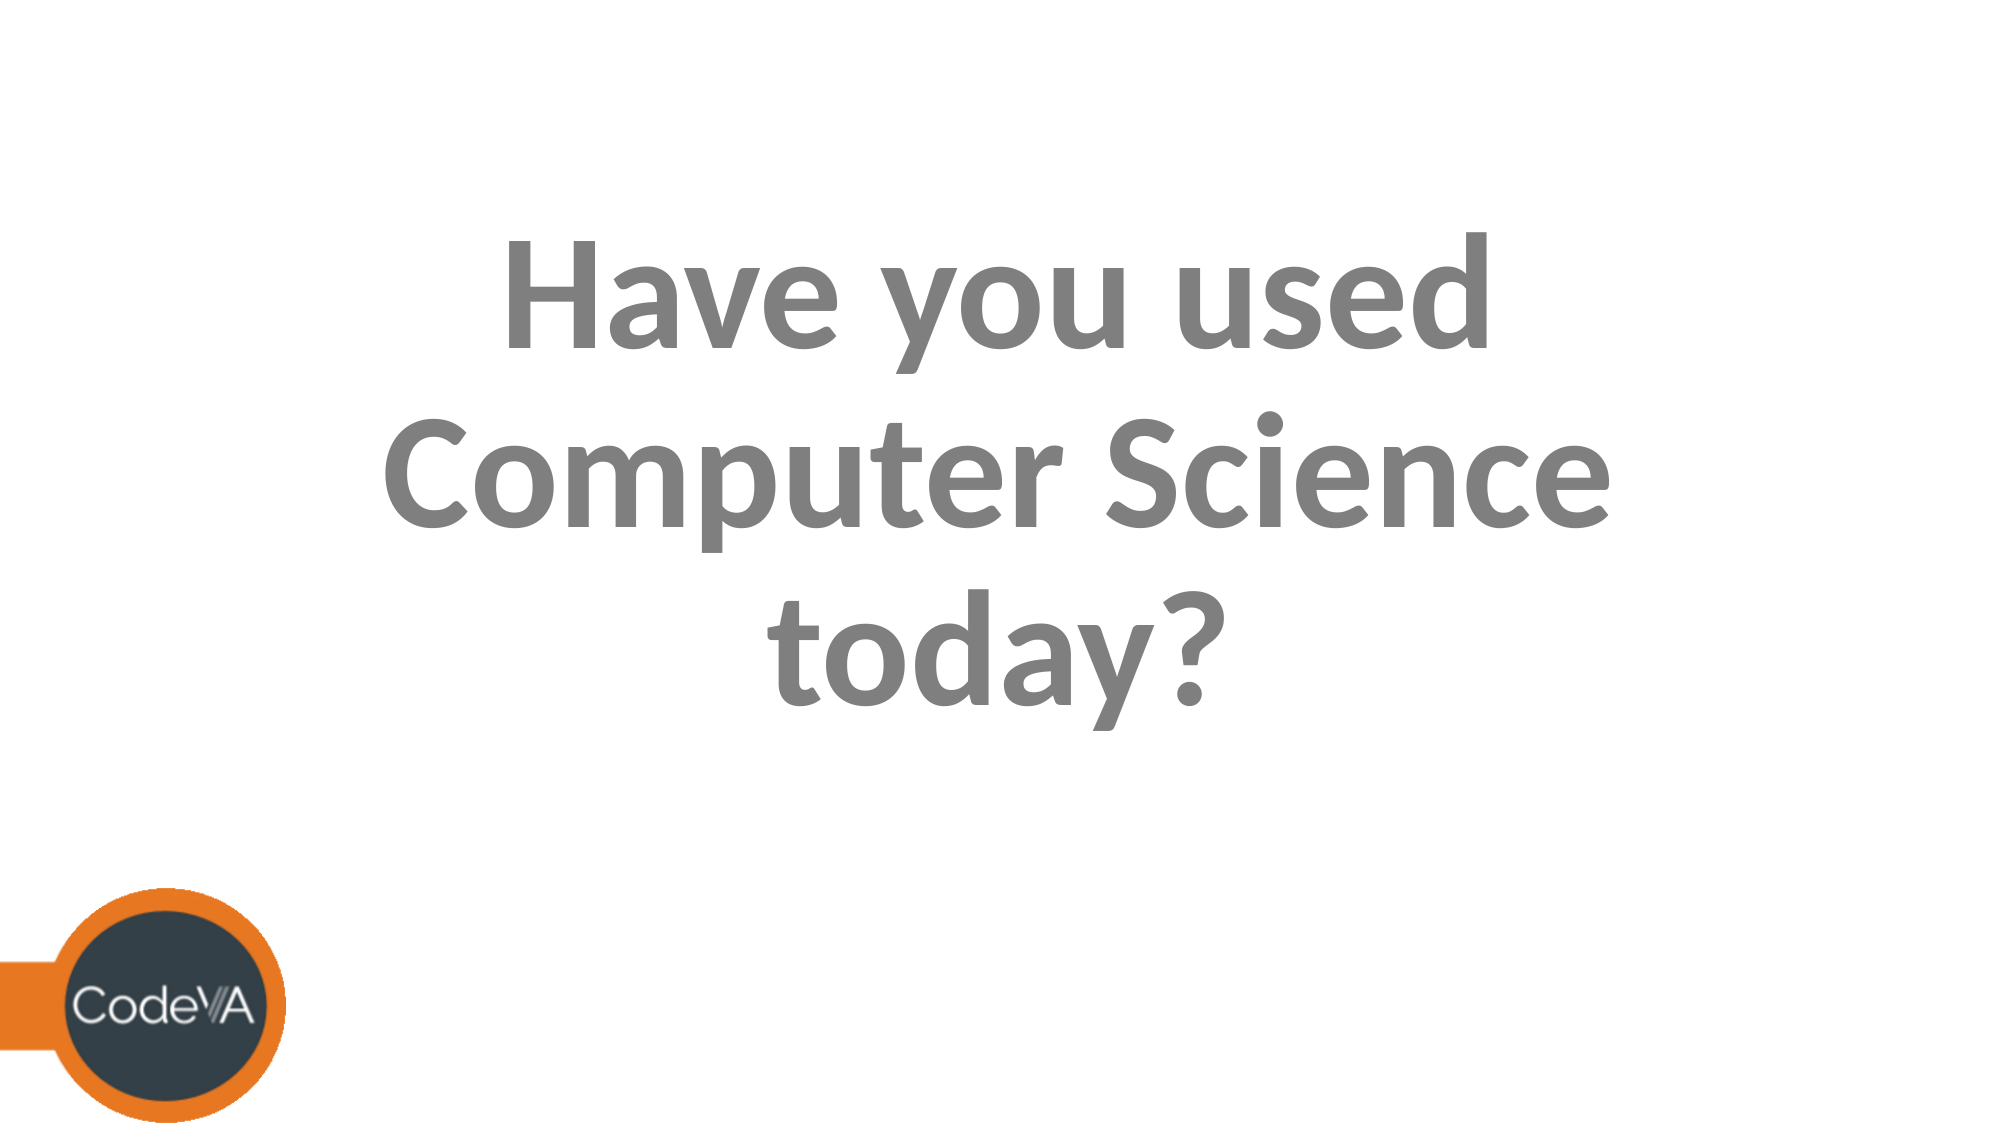

# Have you used Computer Science today?